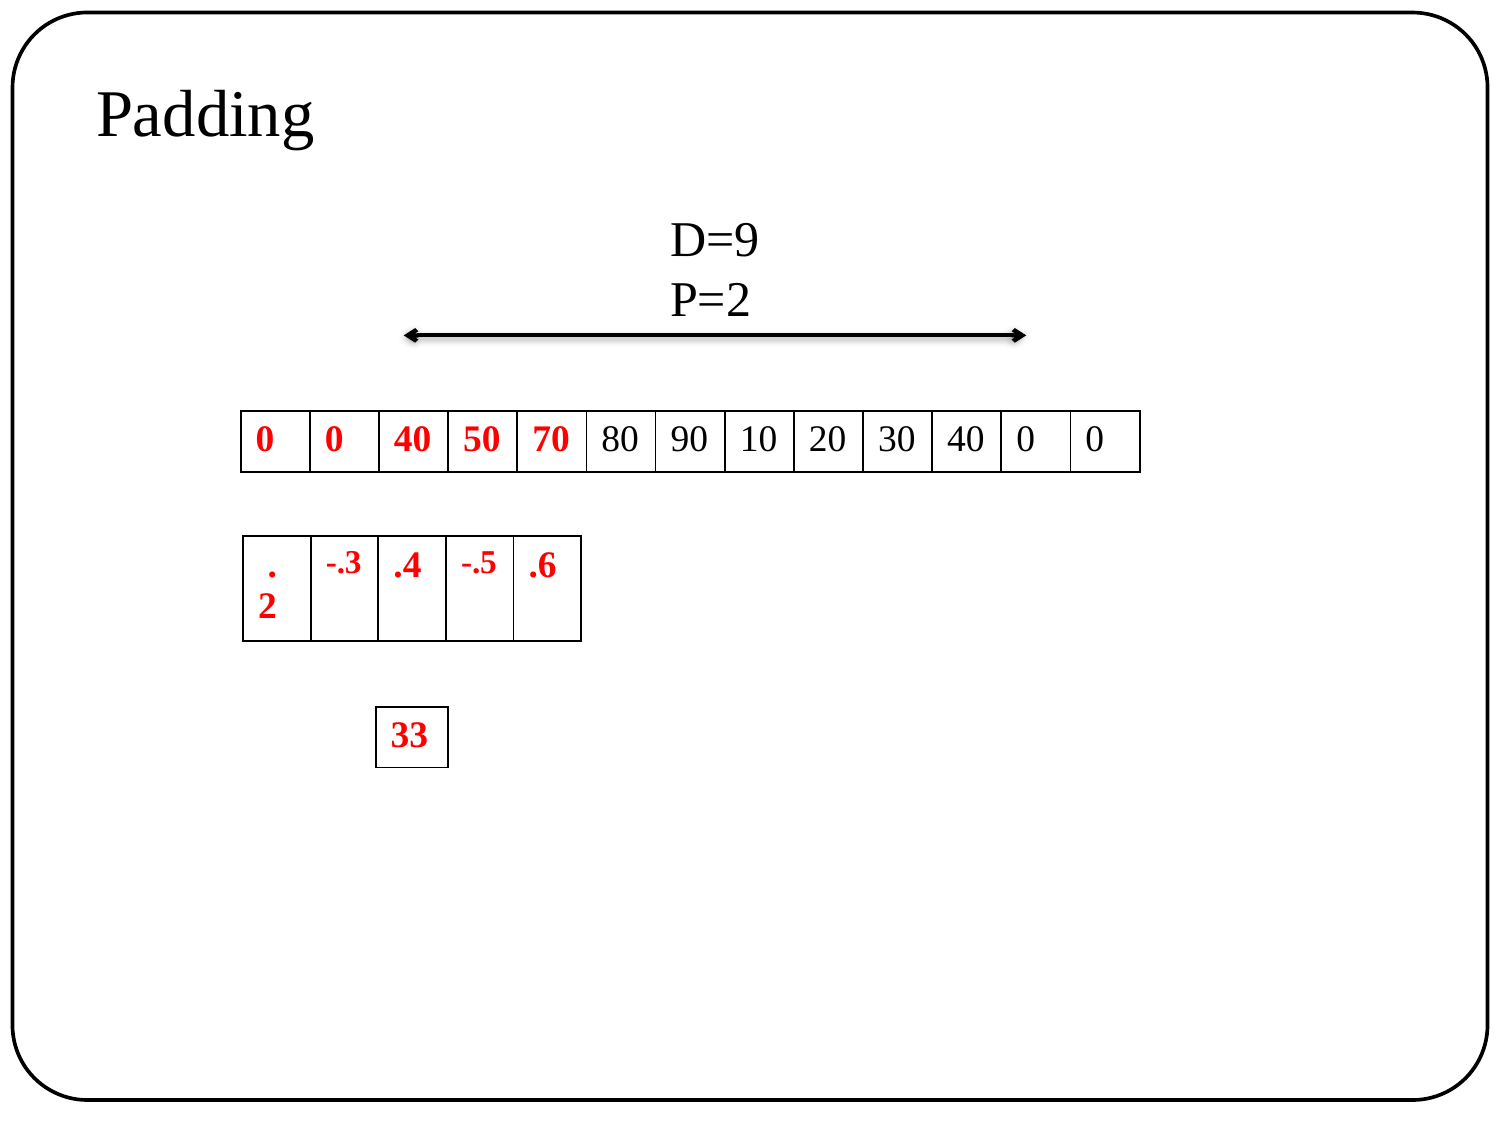

Padding

D=9
P=2
| 0 | 0 | 40 | 50 | 70 | 80 | 90 | 10 | 20 | 30 | 40 | 0 | 0 |
| --- | --- | --- | --- | --- | --- | --- | --- | --- | --- | --- | --- | --- |
| .2 | -.3 | .4 | -.5 | .6 |
| --- | --- | --- | --- | --- |
| 33 |
| --- |